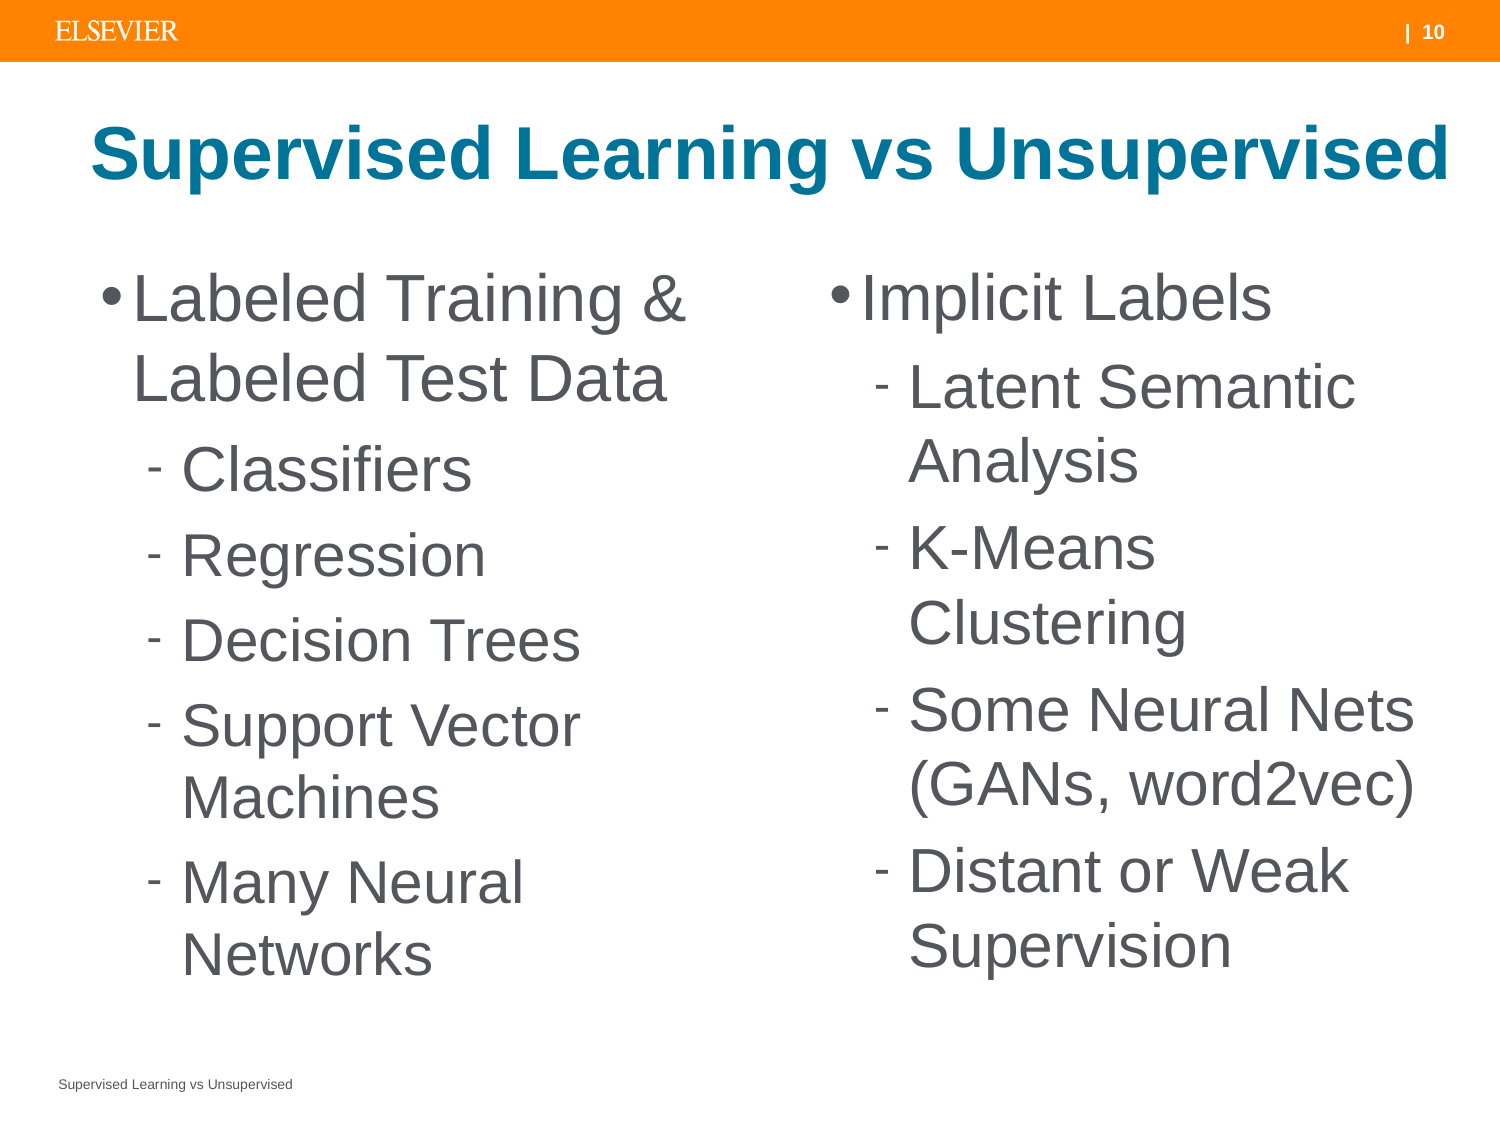

# Supervised Learning vs Unsupervised
Labeled Training & Labeled Test Data
Classifiers
Regression
Decision Trees
Support Vector Machines
Many Neural Networks
Implicit Labels
Latent Semantic Analysis
K-Means Clustering
Some Neural Nets (GANs, word2vec)
Distant or Weak Supervision
Supervised Learning vs Unsupervised